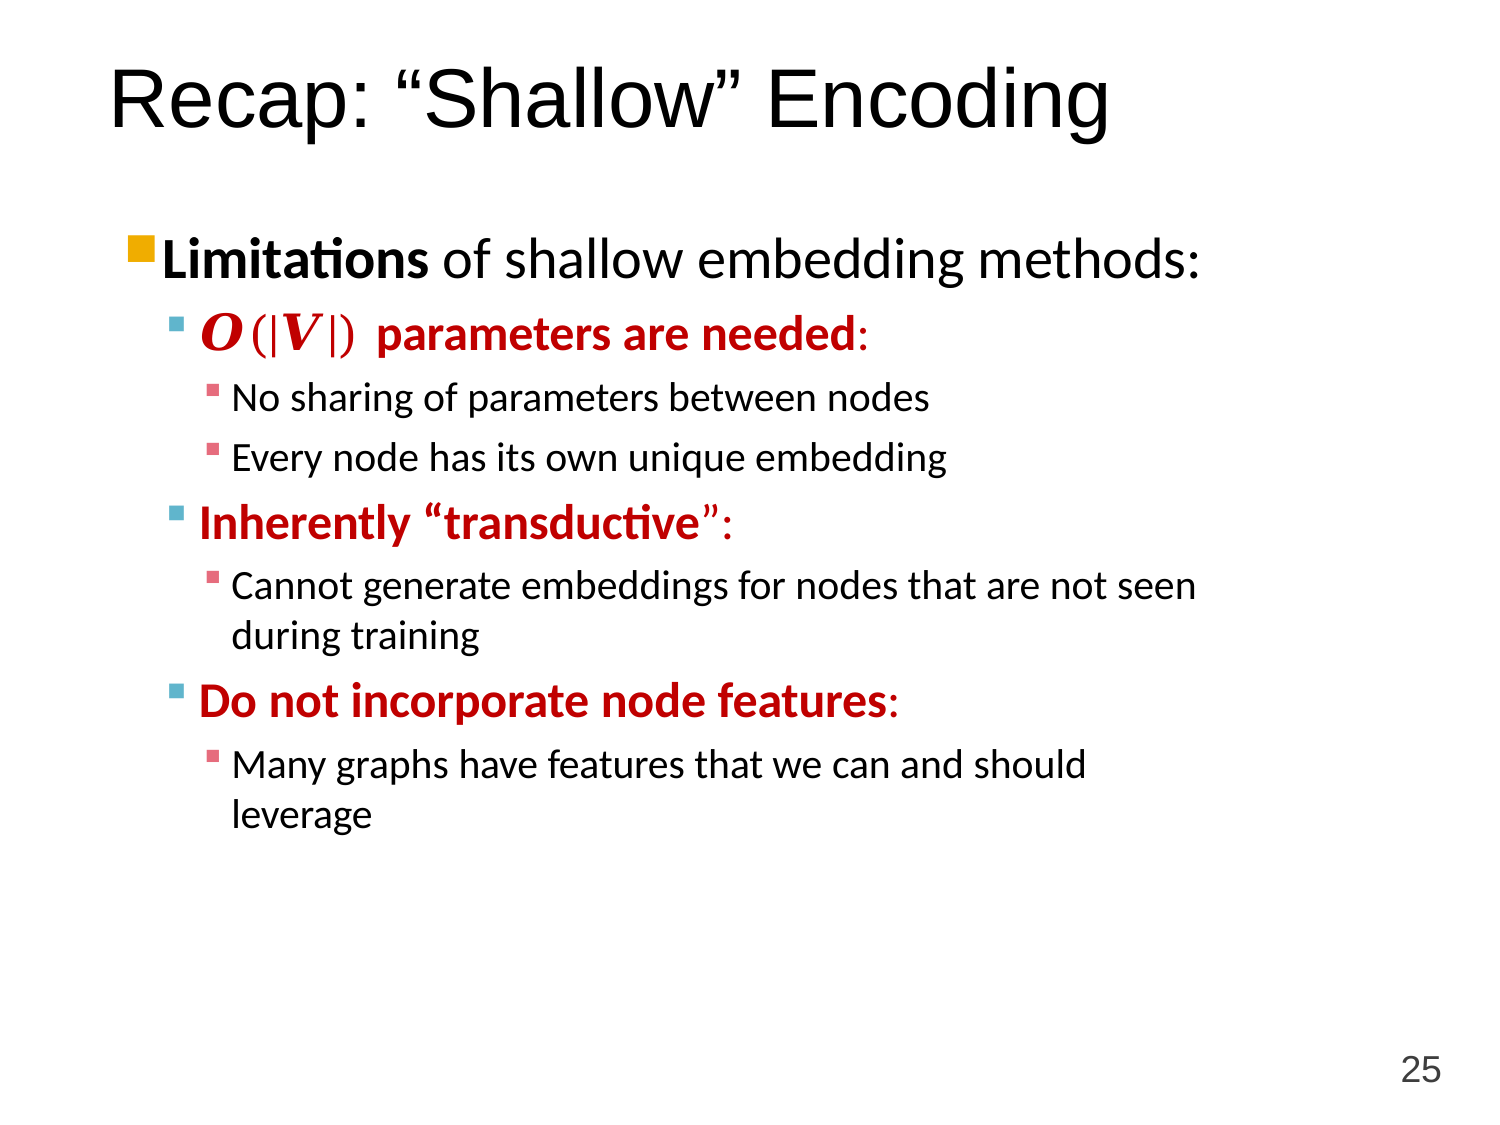

# Recap: “Shallow” Encoding
Limitations of shallow embedding methods:
𝑶(|𝑽|) parameters are needed:
No sharing of parameters between nodes
Every node has its own unique embedding
Inherently “transductive”:
Cannot generate embeddings for nodes that are not seen  during training
Do not incorporate node features:
Many graphs have features that we can and should  leverage
25